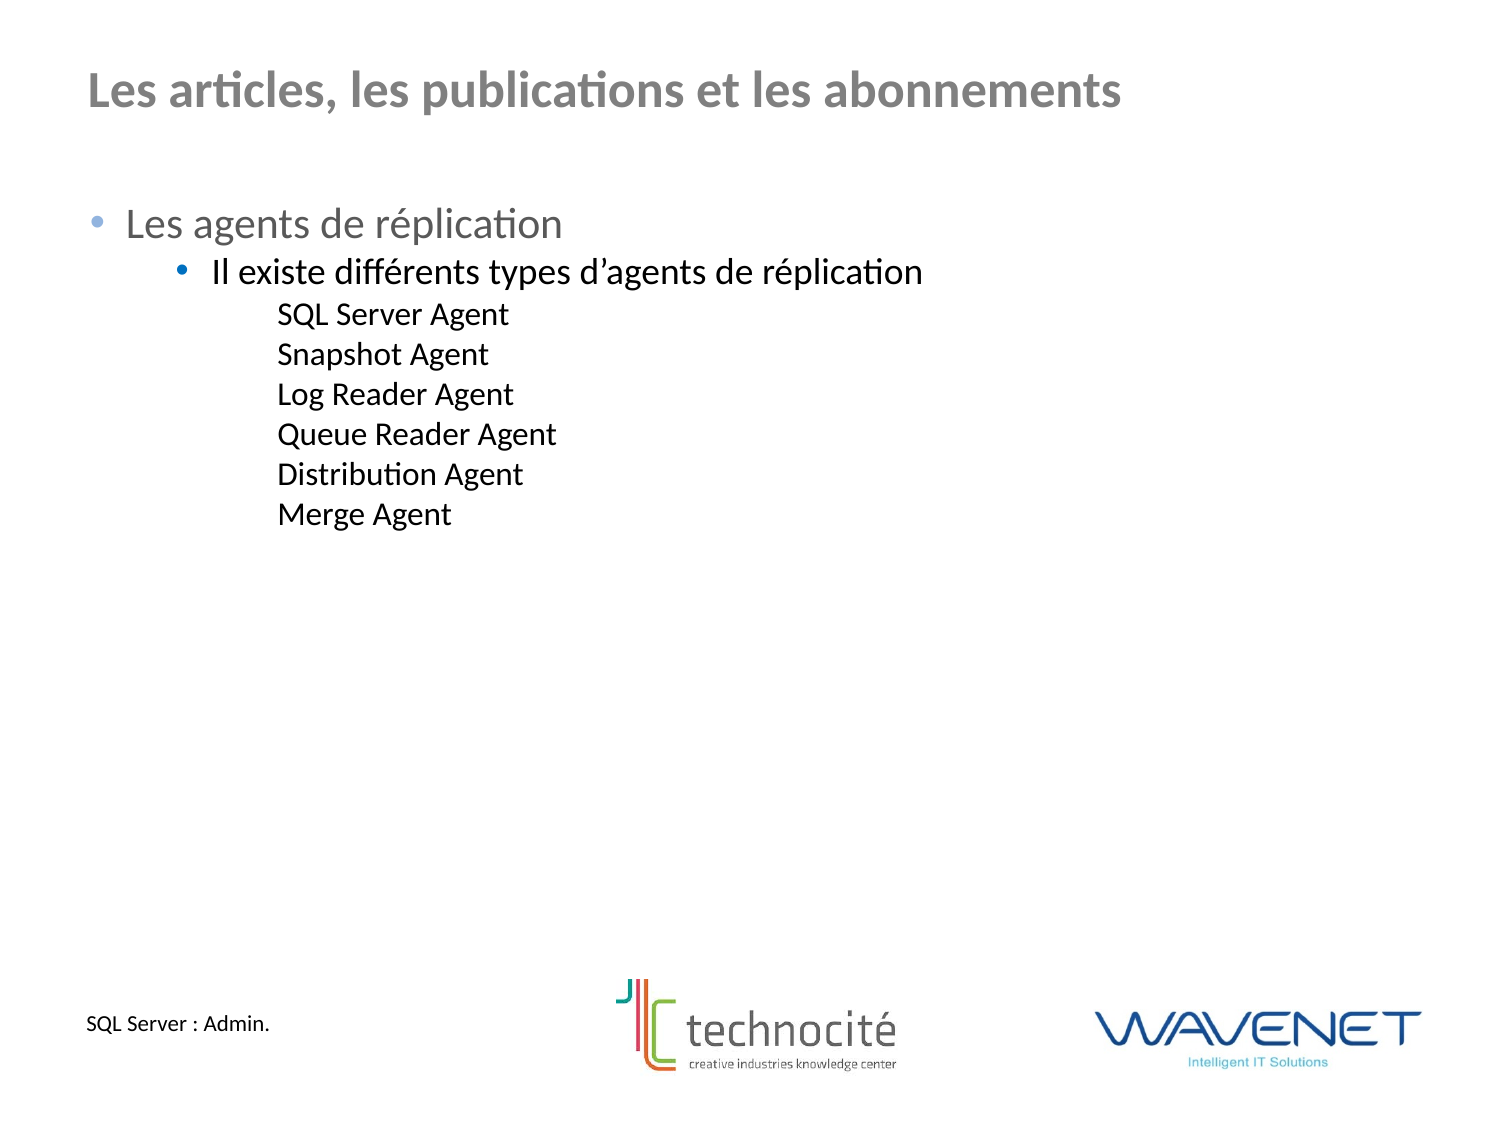

Les articles, les publications et les abonnements
Les agents de réplication
Il existe différents types d’agents de réplication
SQL Server Agent
Snapshot Agent
Log Reader Agent
Queue Reader Agent
Distribution Agent
Merge Agent

SQL Server : Admin.